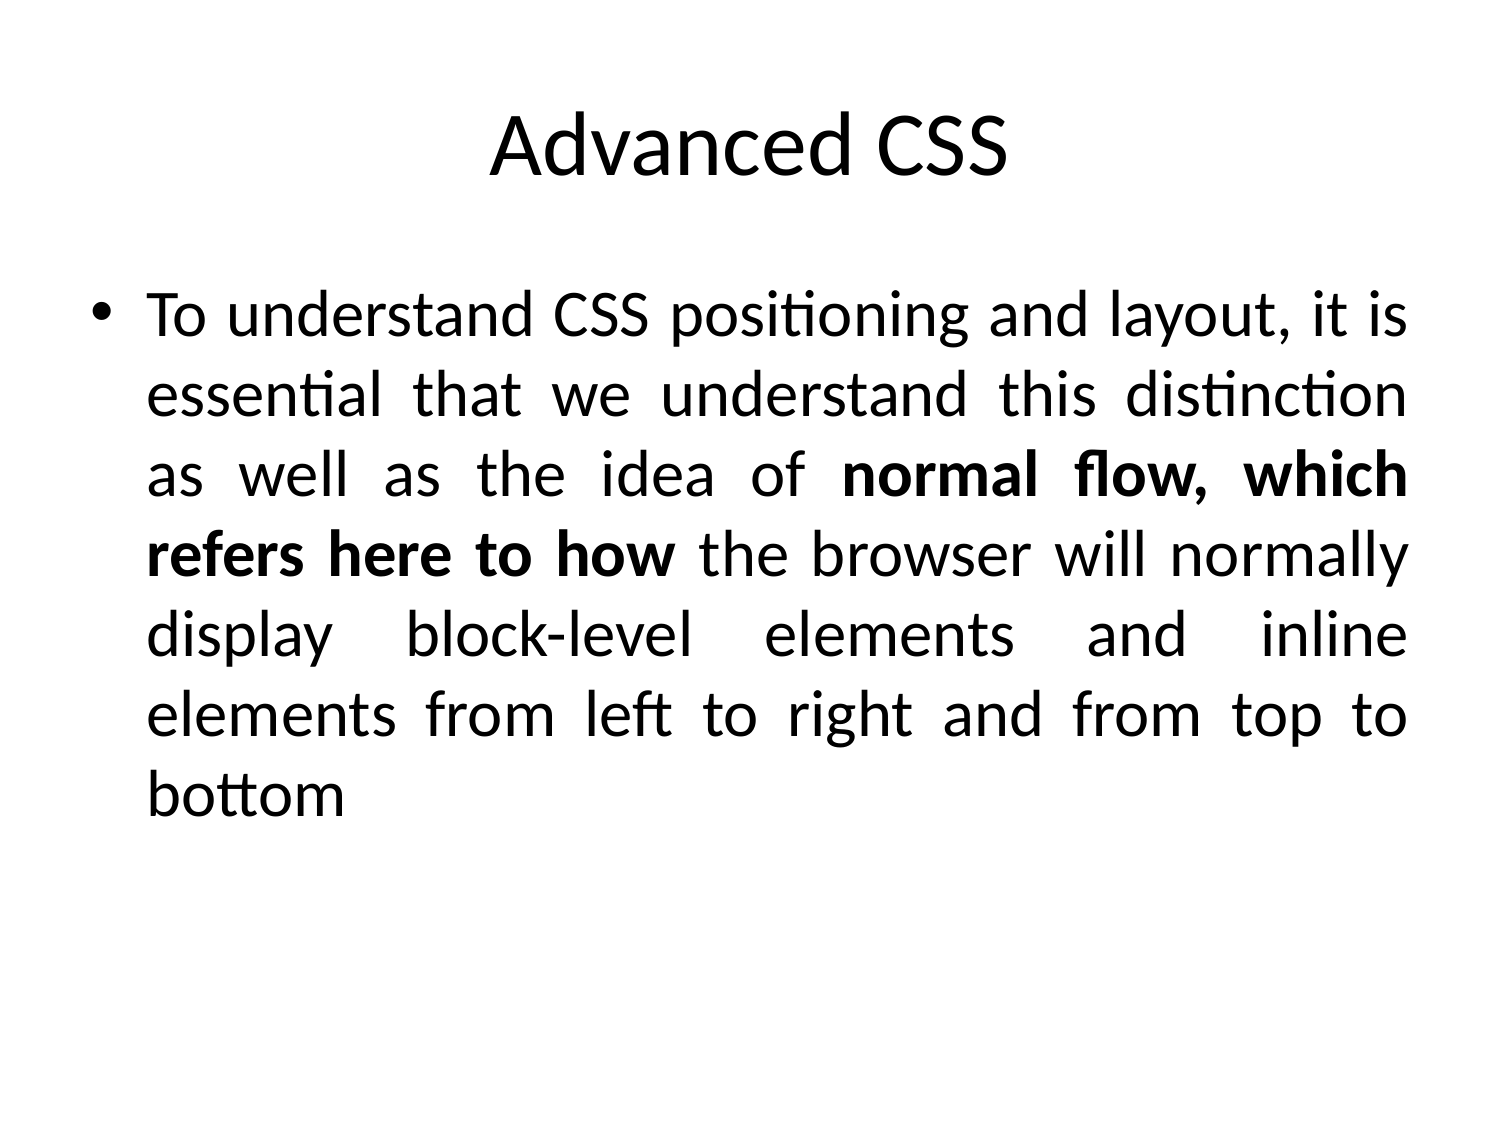

# Advanced CSS
To understand CSS positioning and layout, it is essential that we understand this distinction as well as the idea of normal flow, which refers here to how the browser will normally display block-level elements and inline elements from left to right and from top to bottom